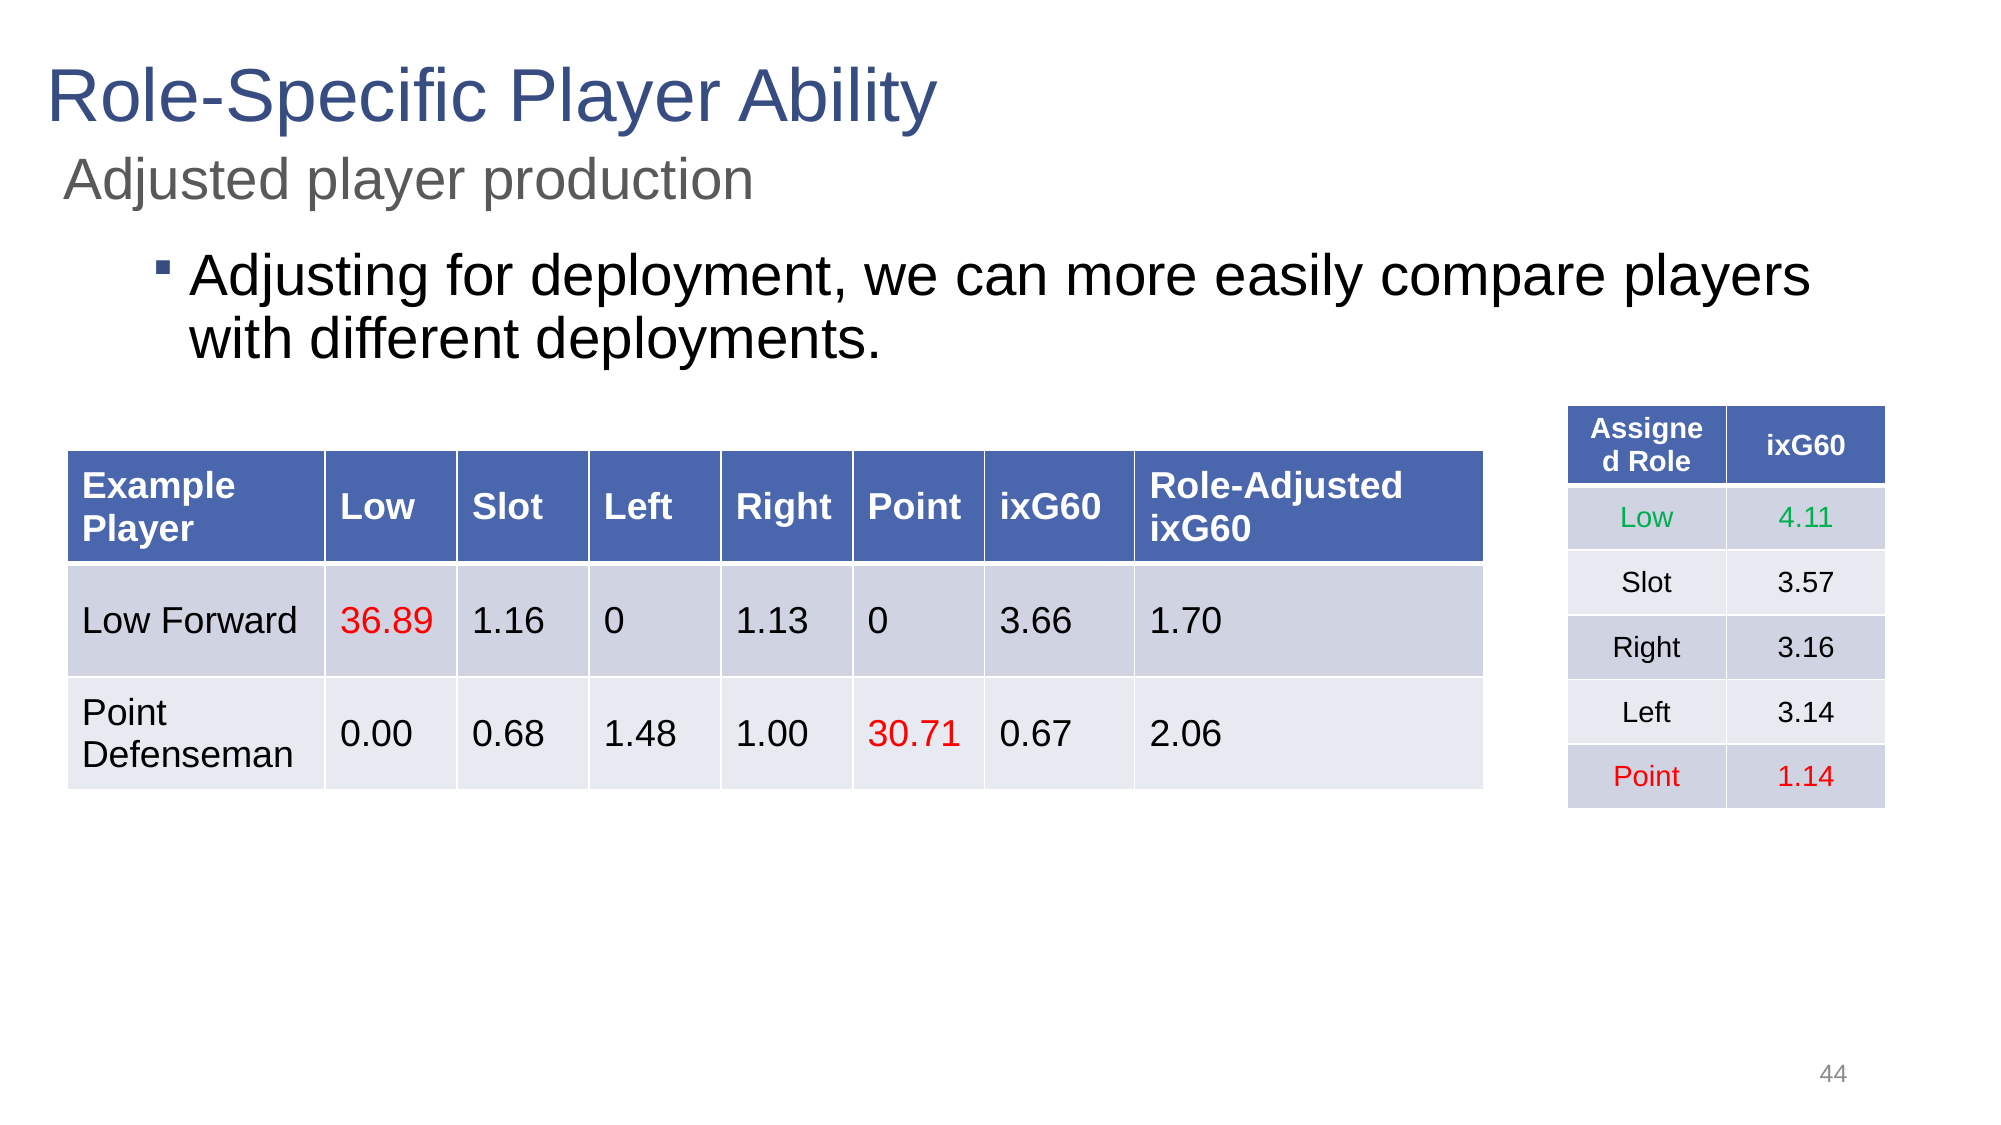

# Role-Specific Player Ability
Adjusted player production
Adjusting for deployment, we can more easily compare players with different deployments.

| Assigned Role | ixG60 |
| --- | --- |
| Low | 4.11 |
| Slot | 3.57 |
| Right | 3.16 |
| Left | 3.14 |
| Point | 1.14 |
| Example Player | Low | Slot | Left | Right | Point | ixG60 | Role-Adjusted ixG60 |
| --- | --- | --- | --- | --- | --- | --- | --- |
| Low Forward | 36.89 | 1.16 | 0 | 1.13 | 0 | 3.66 | 1.70 |
| Point Defenseman | 0.00 | 0.68 | 1.48 | 1.00 | 30.71 | 0.67 | 2.06 |
44